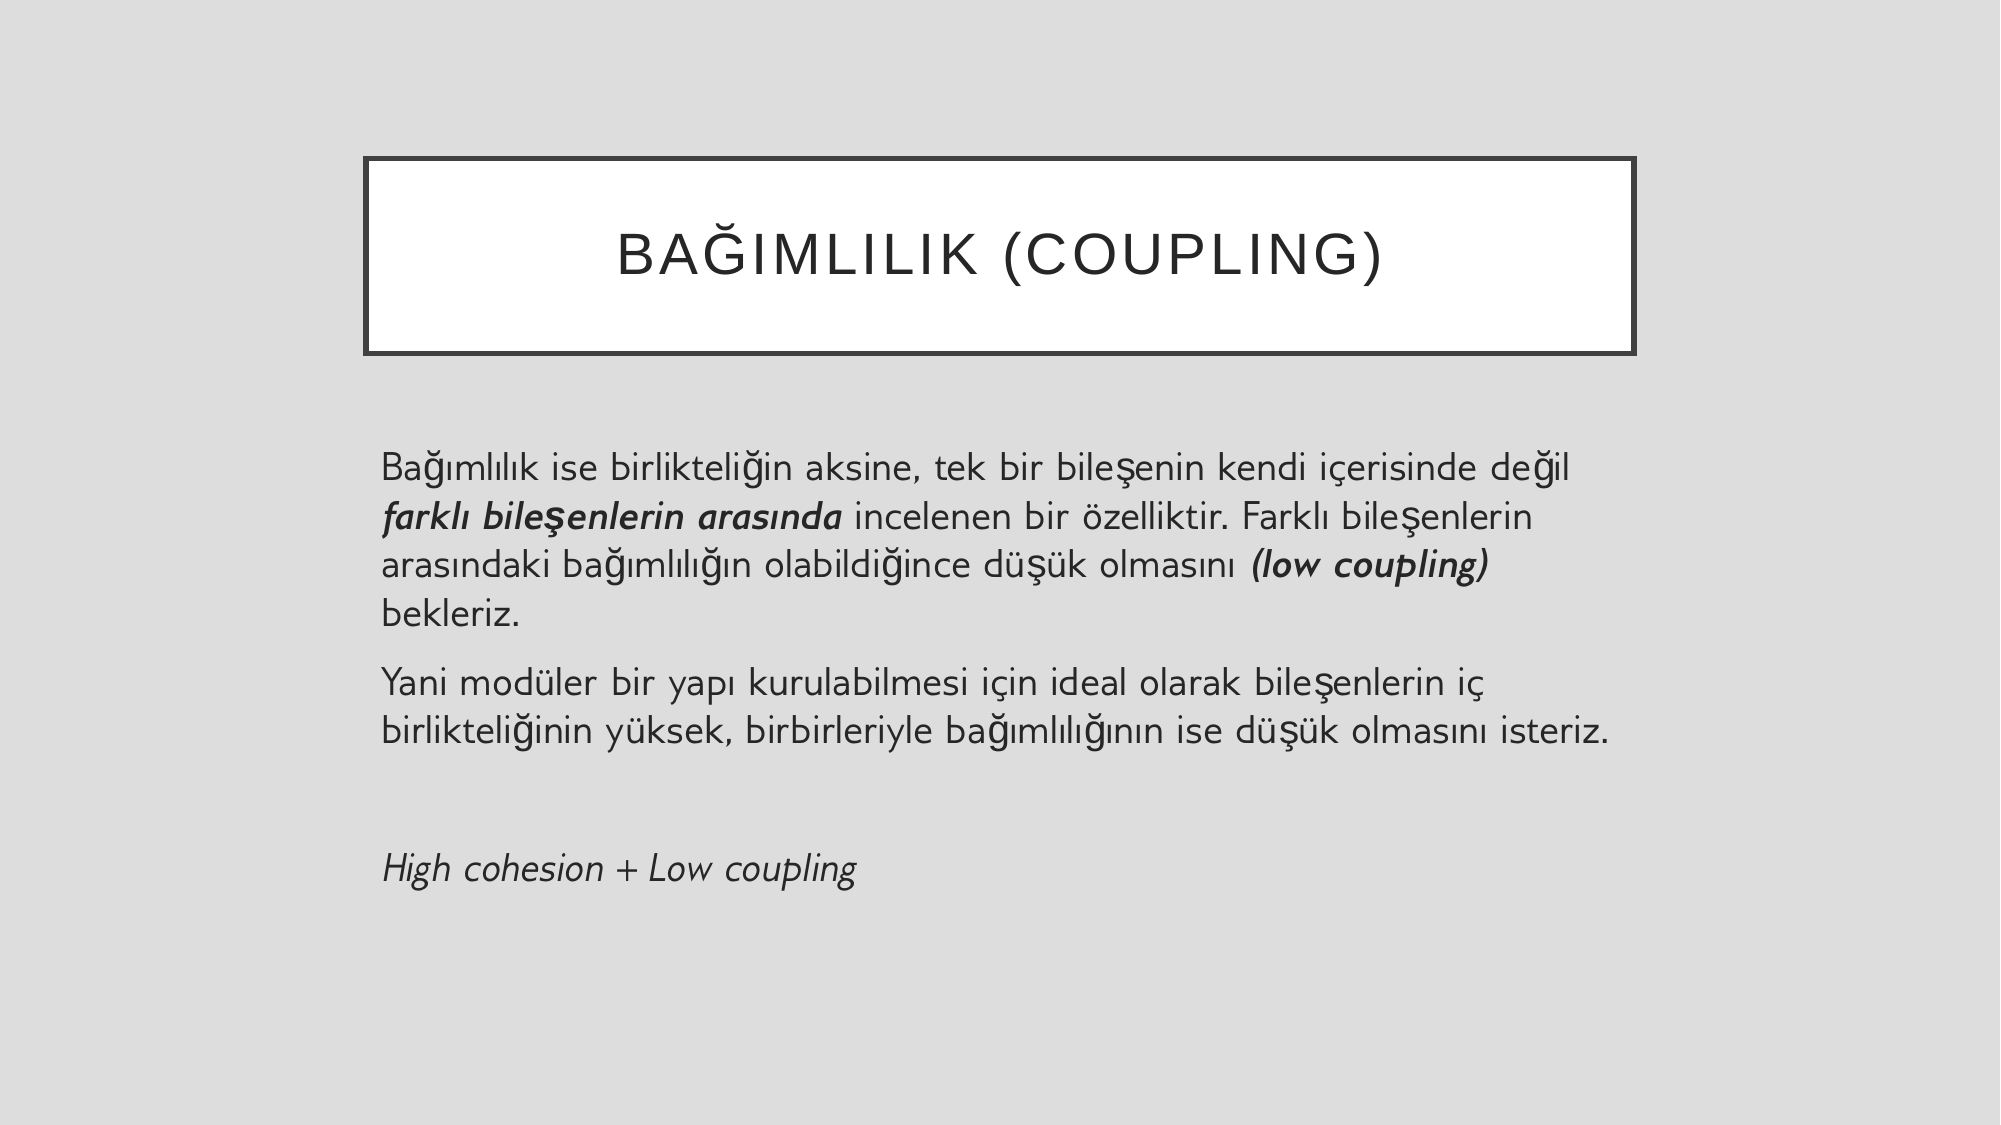

# BAĞIMLILIK (COUPLING)
Bağımlılık ise birlikteliğin aksine, tek bir bileşenin kendi içerisinde değil farklı bileşenlerin arasında incelenen bir özelliktir. Farklı bileşenlerin arasındaki bağımlılığın olabildiğince düşük olmasını (low coupling) bekleriz.
Yani modüler bir yapı kurulabilmesi için ideal olarak bileşenlerin iç birlikteliğinin yüksek, birbirleriyle bağımlılığının ise düşük olmasını isteriz.

High cohesion + Low coupling